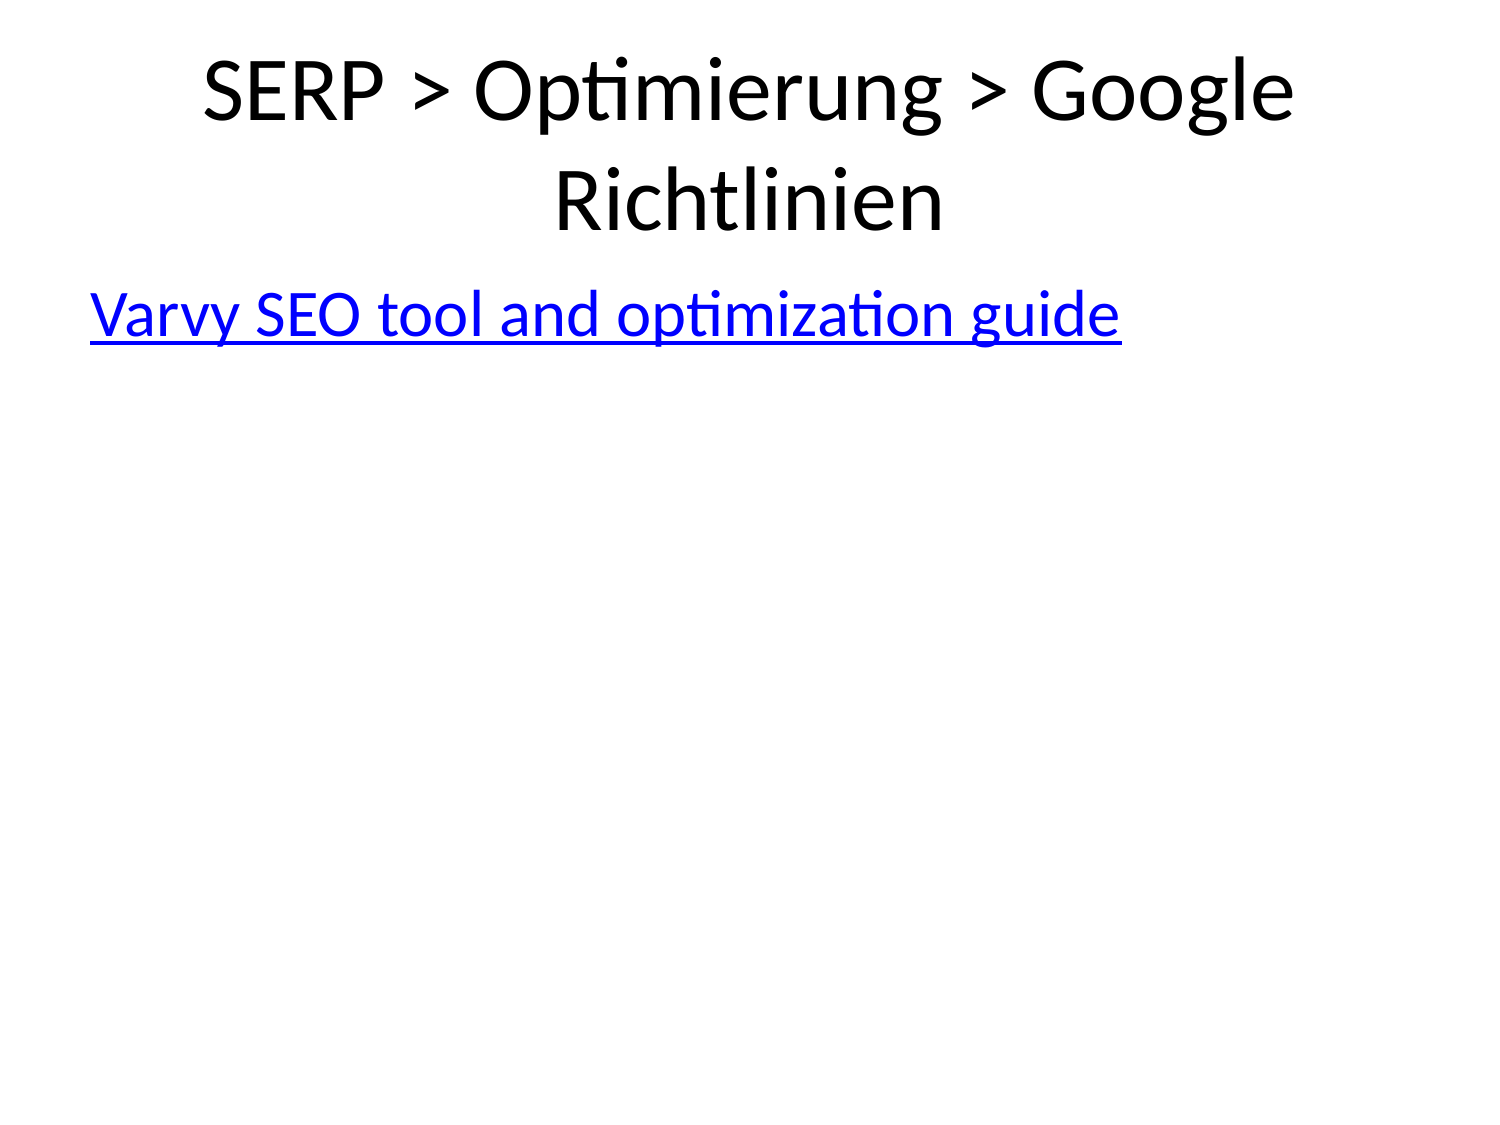

# SERP > Optimierung > Google Richtlinien
Varvy SEO tool and optimization guide